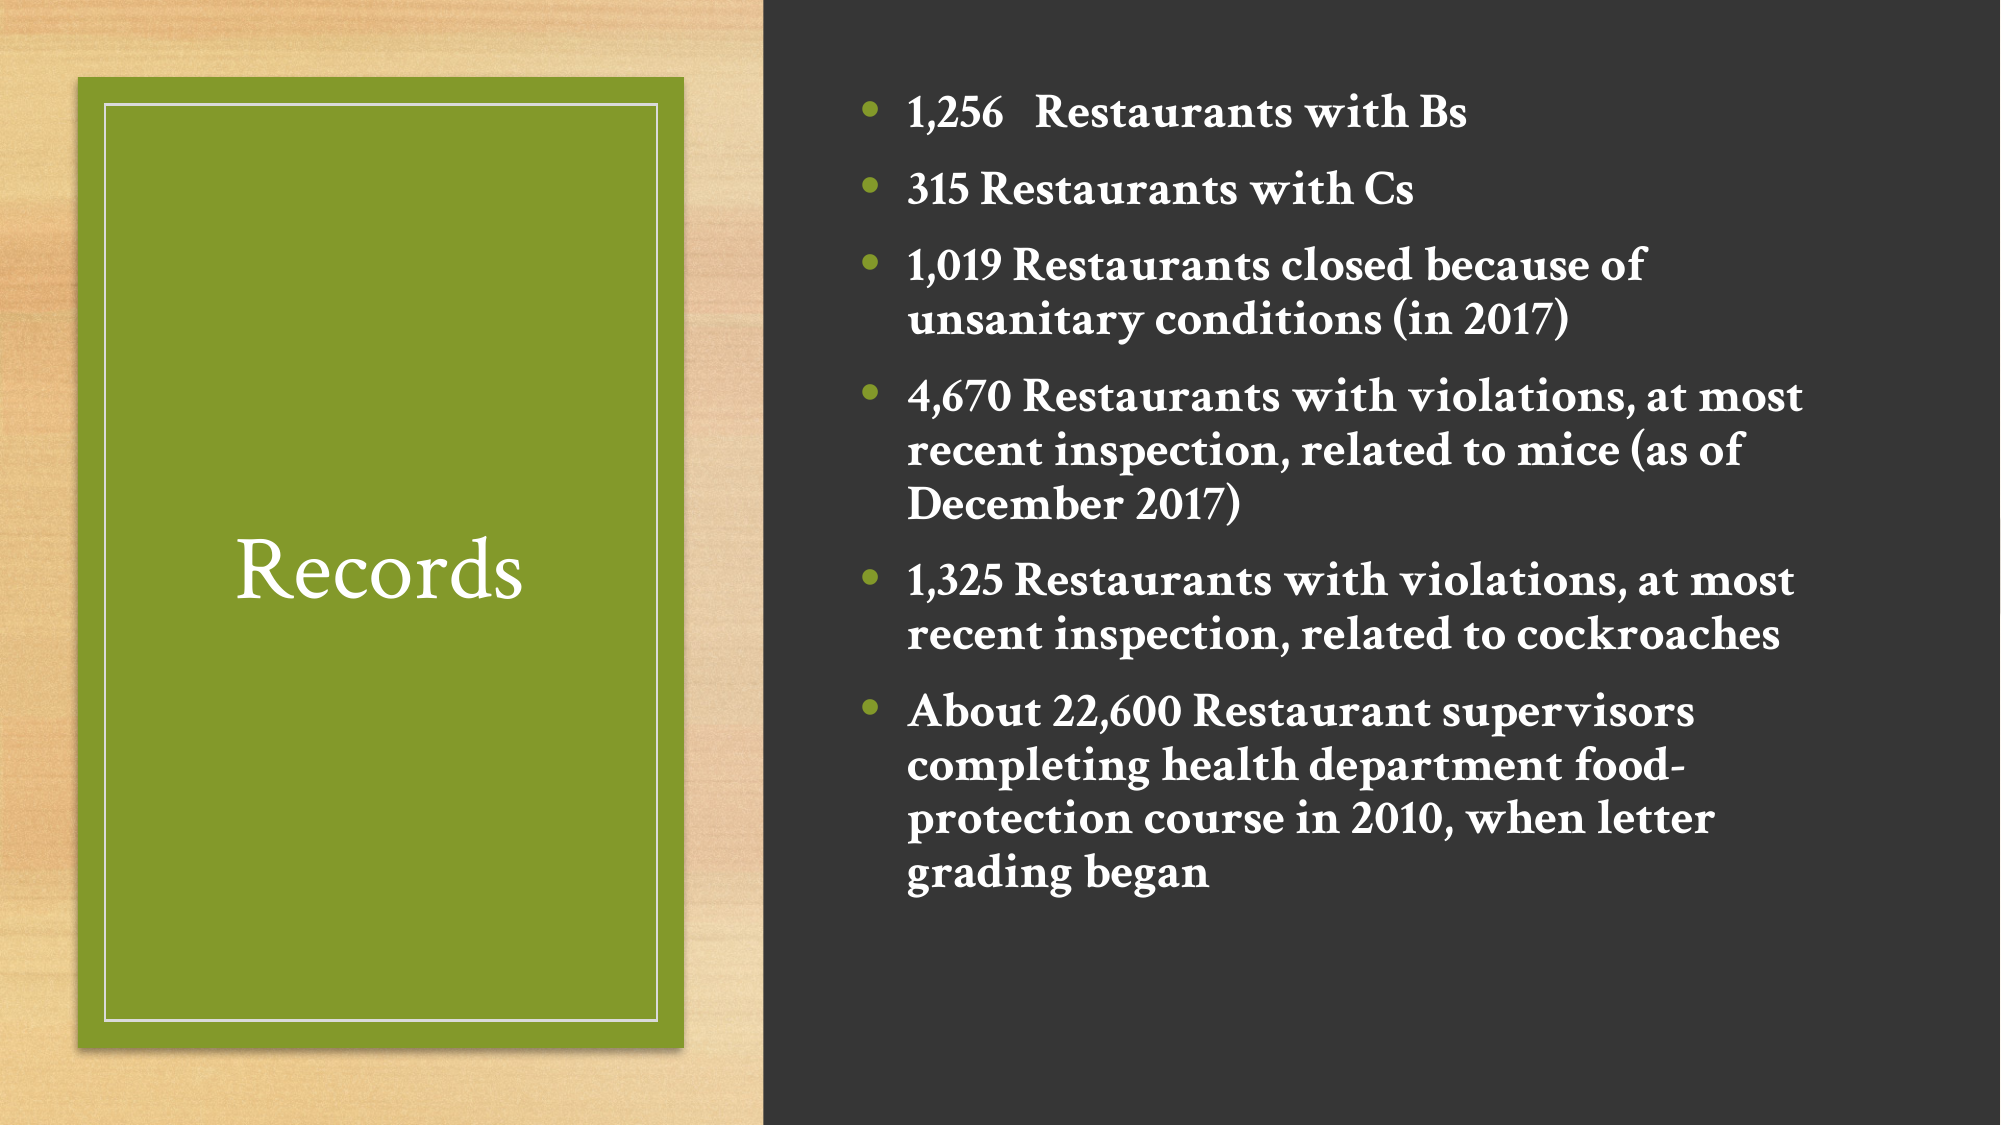

1,256   Restaurants with Bs
315 Restaurants with Cs
1,019 Restaurants closed because of unsanitary conditions (in 2017)
4,670 Restaurants with violations, at most recent inspection, related to mice (as of December 2017)
1,325 Restaurants with violations, at most recent inspection, related to cockroaches
About 22,600 Restaurant supervisors completing health department food-protection course in 2010, when letter grading began

# Records